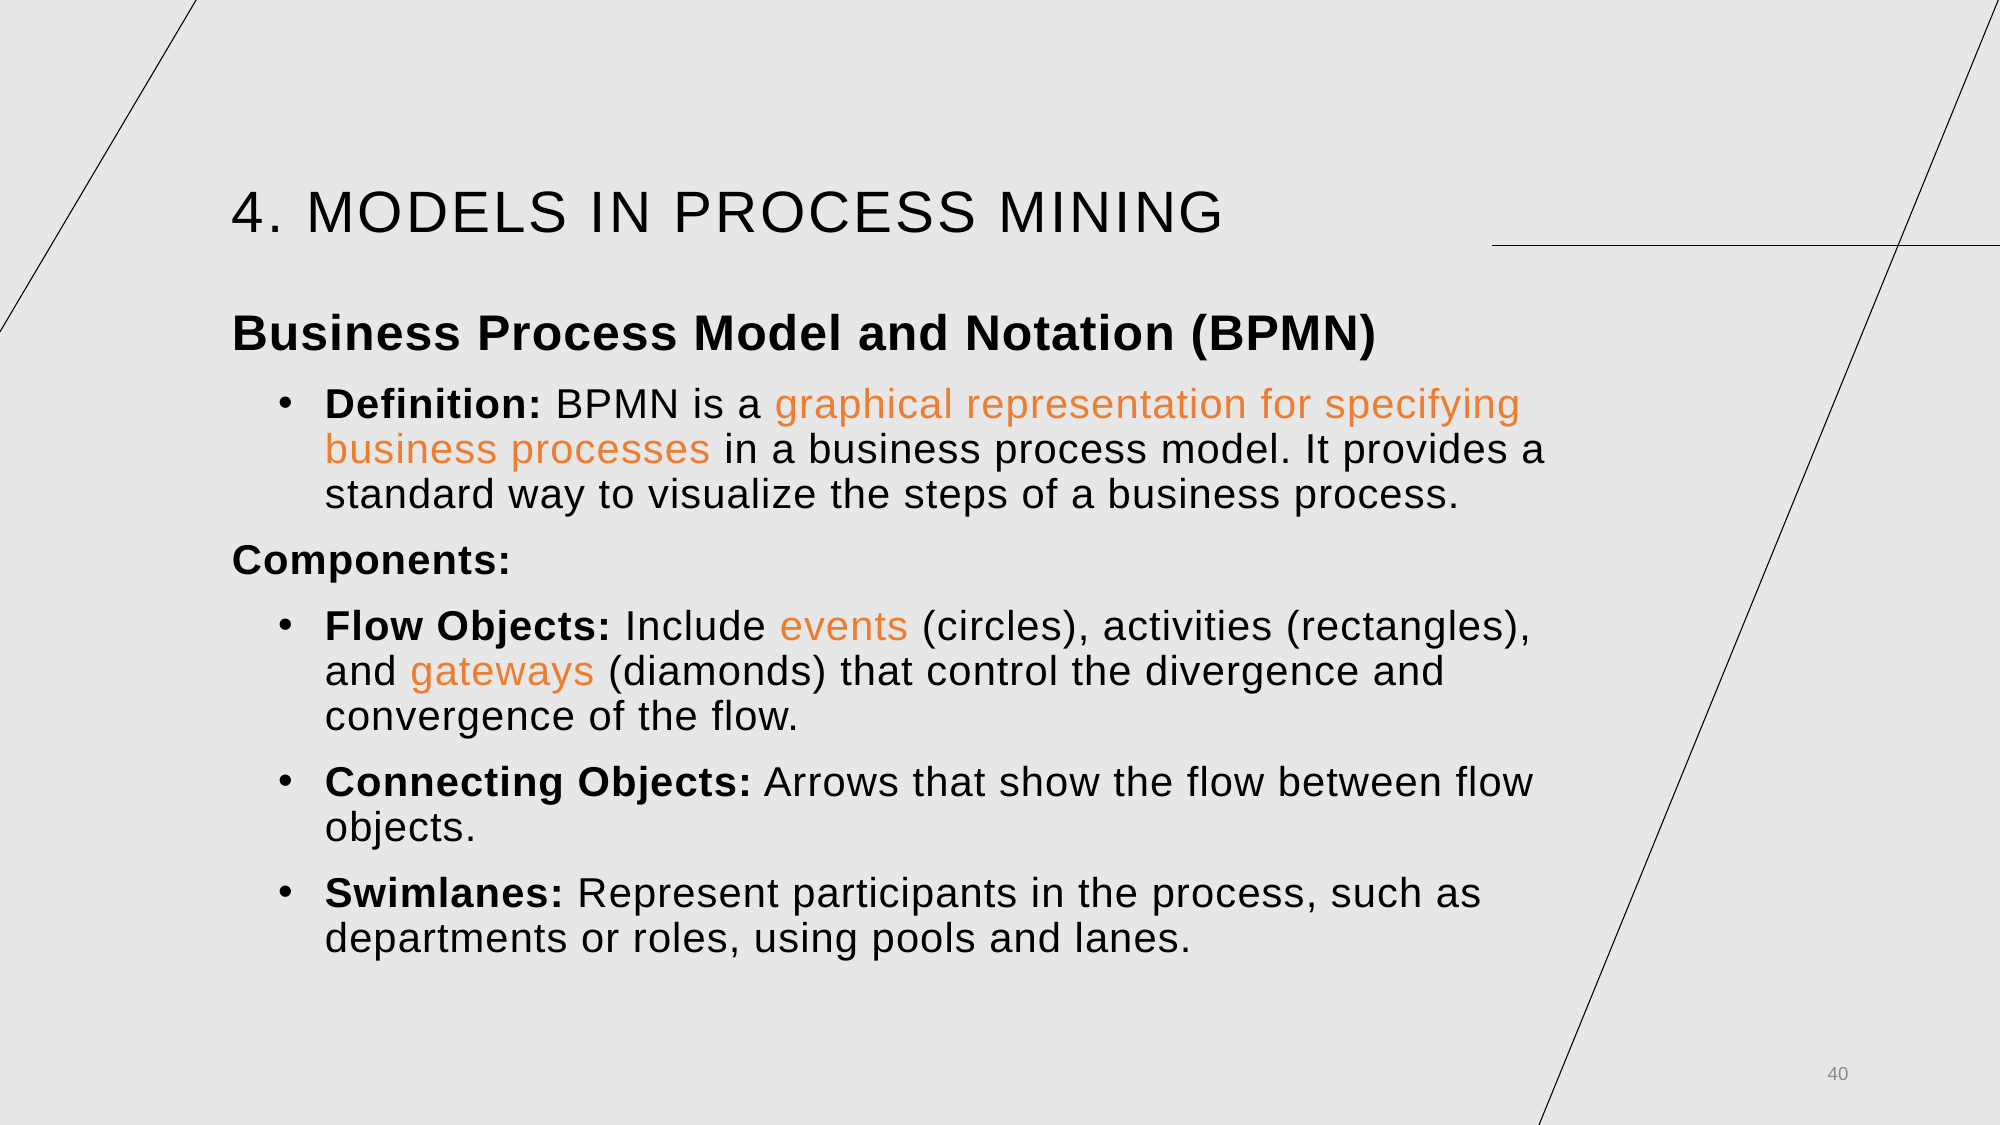

# 4. Models in Process Mining
Business Process Model and Notation (BPMN)
Definition: BPMN is a graphical representation for specifying business processes in a business process model. It provides a standard way to visualize the steps of a business process.
Components:
Flow Objects: Include events (circles), activities (rectangles), and gateways (diamonds) that control the divergence and convergence of the flow.
Connecting Objects: Arrows that show the flow between flow objects.
Swimlanes: Represent participants in the process, such as departments or roles, using pools and lanes.
40